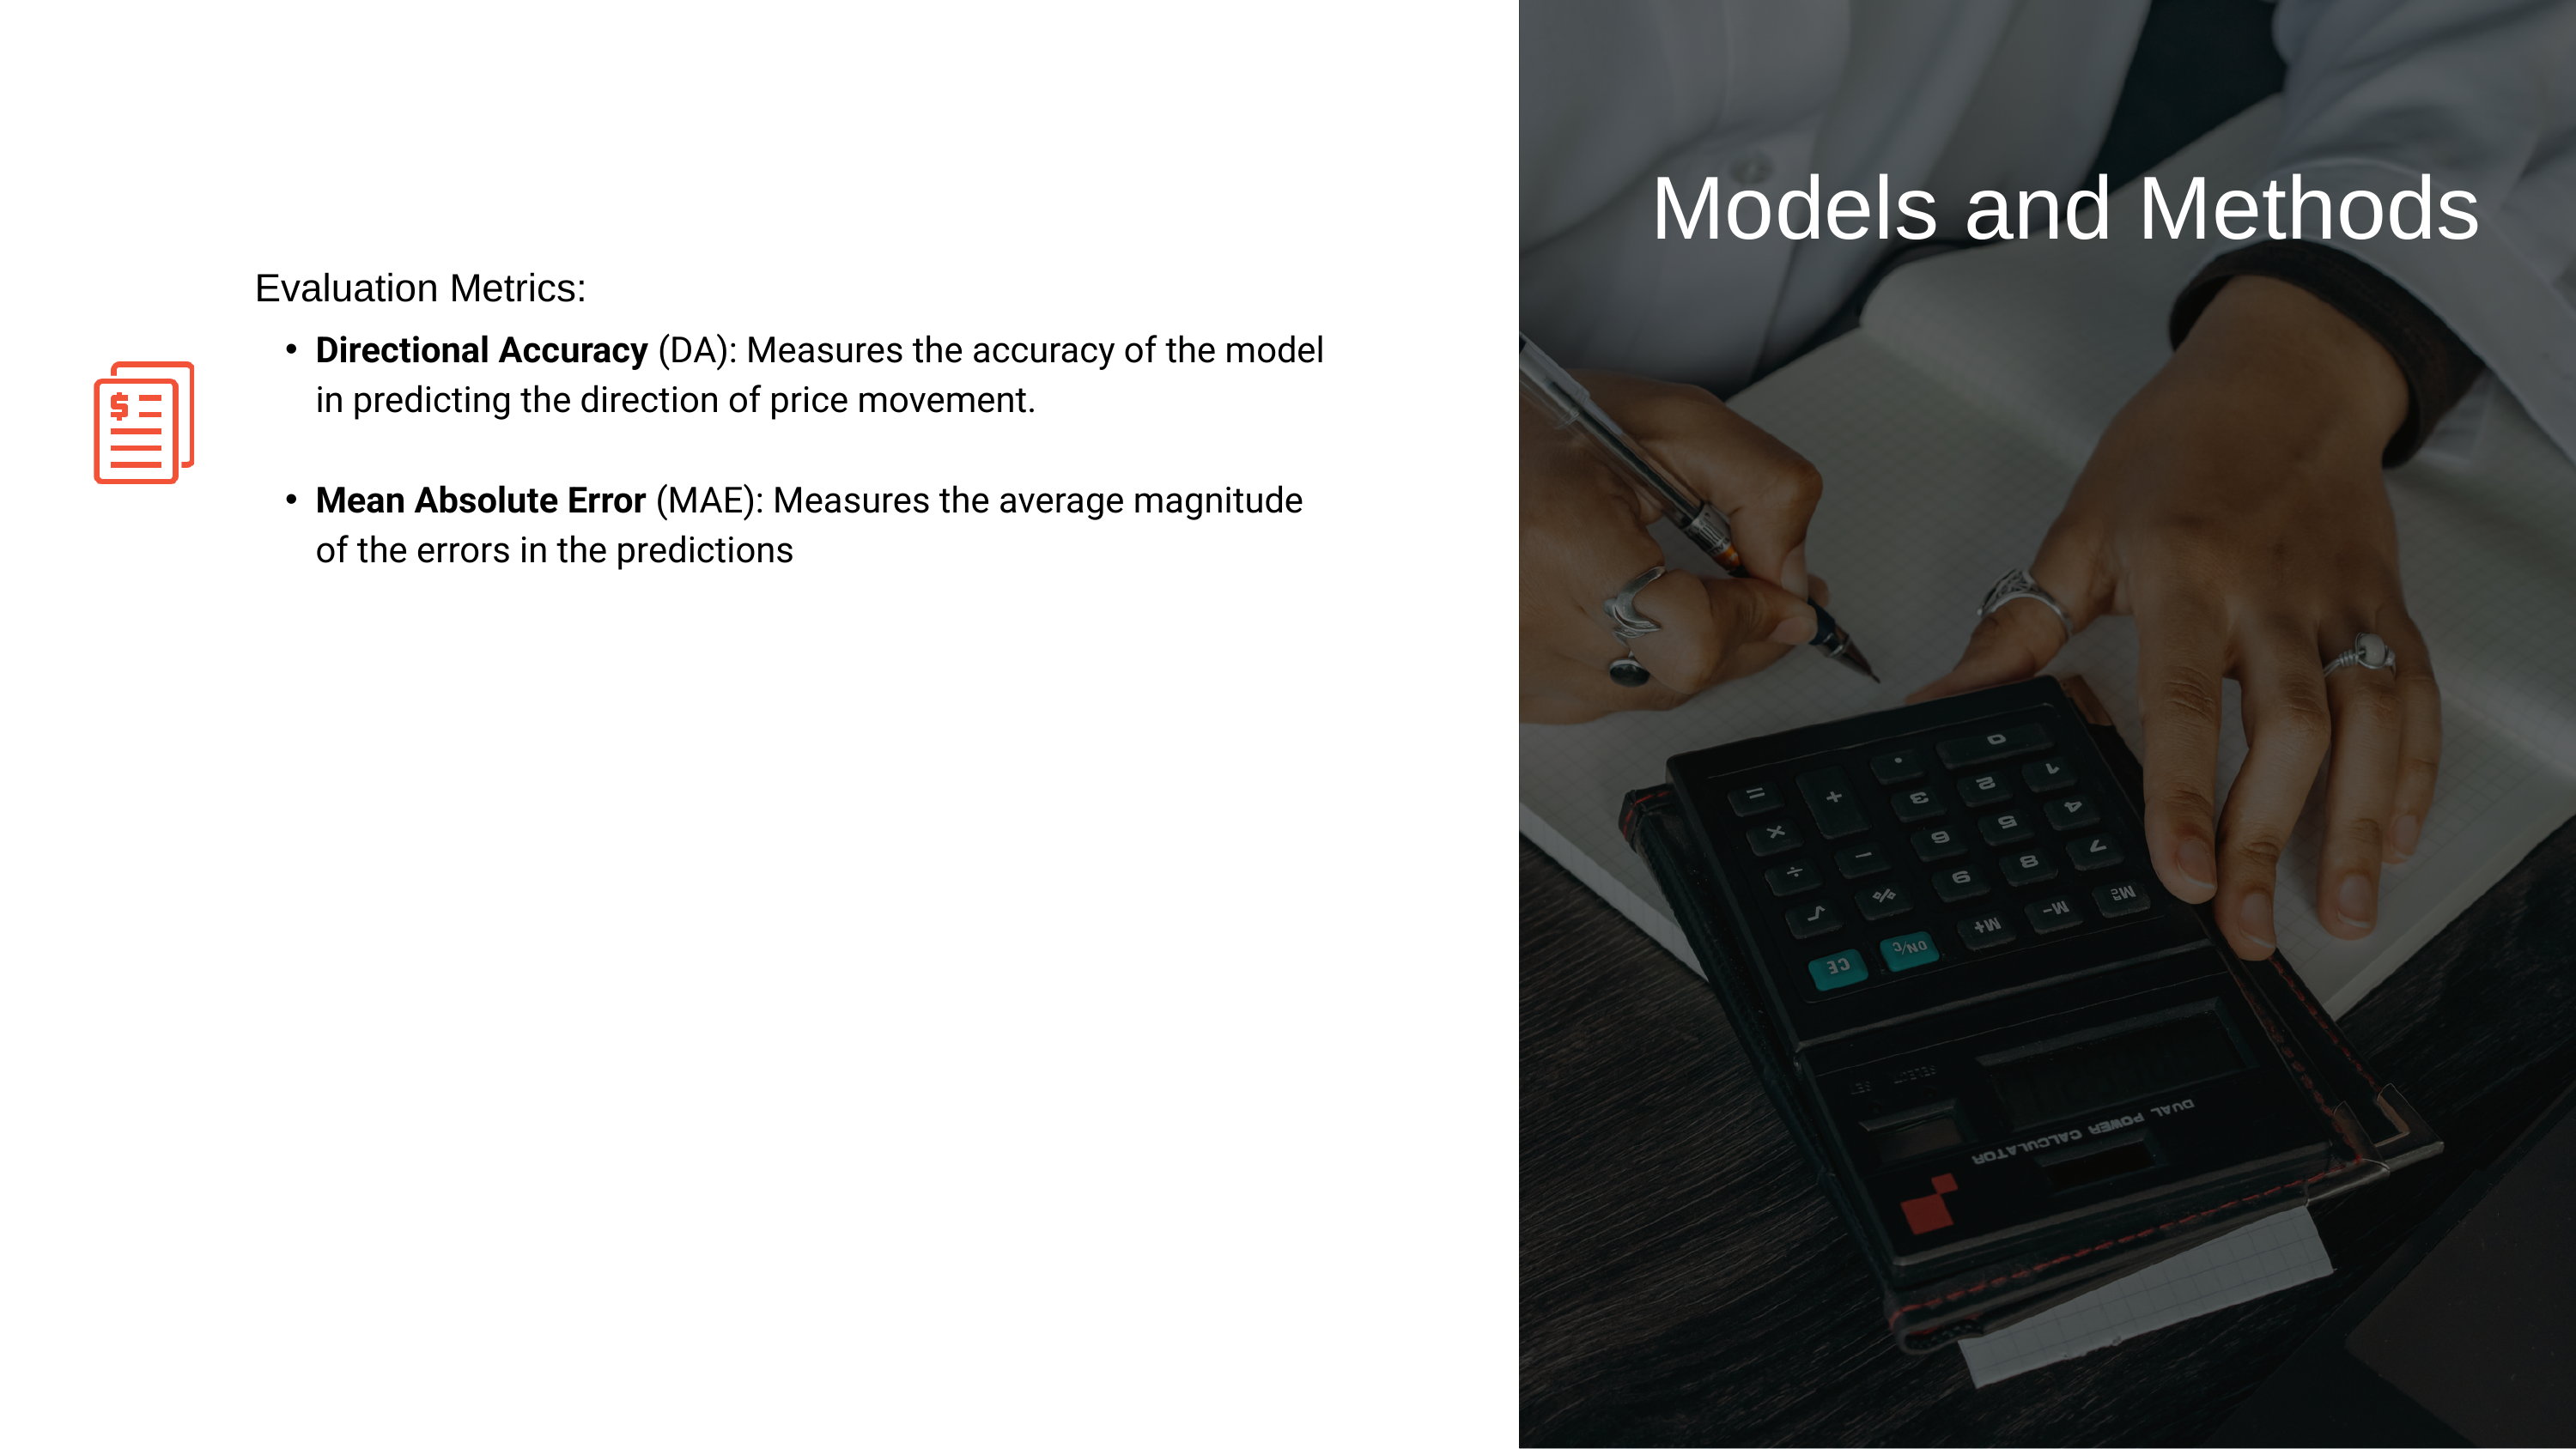

Models and Methods
Evaluation Metrics:
Directional Accuracy (DA): Measures the accuracy of the model in predicting the direction of price movement.

Mean Absolute Error (MAE): Measures the average magnitude of the errors in the predictions